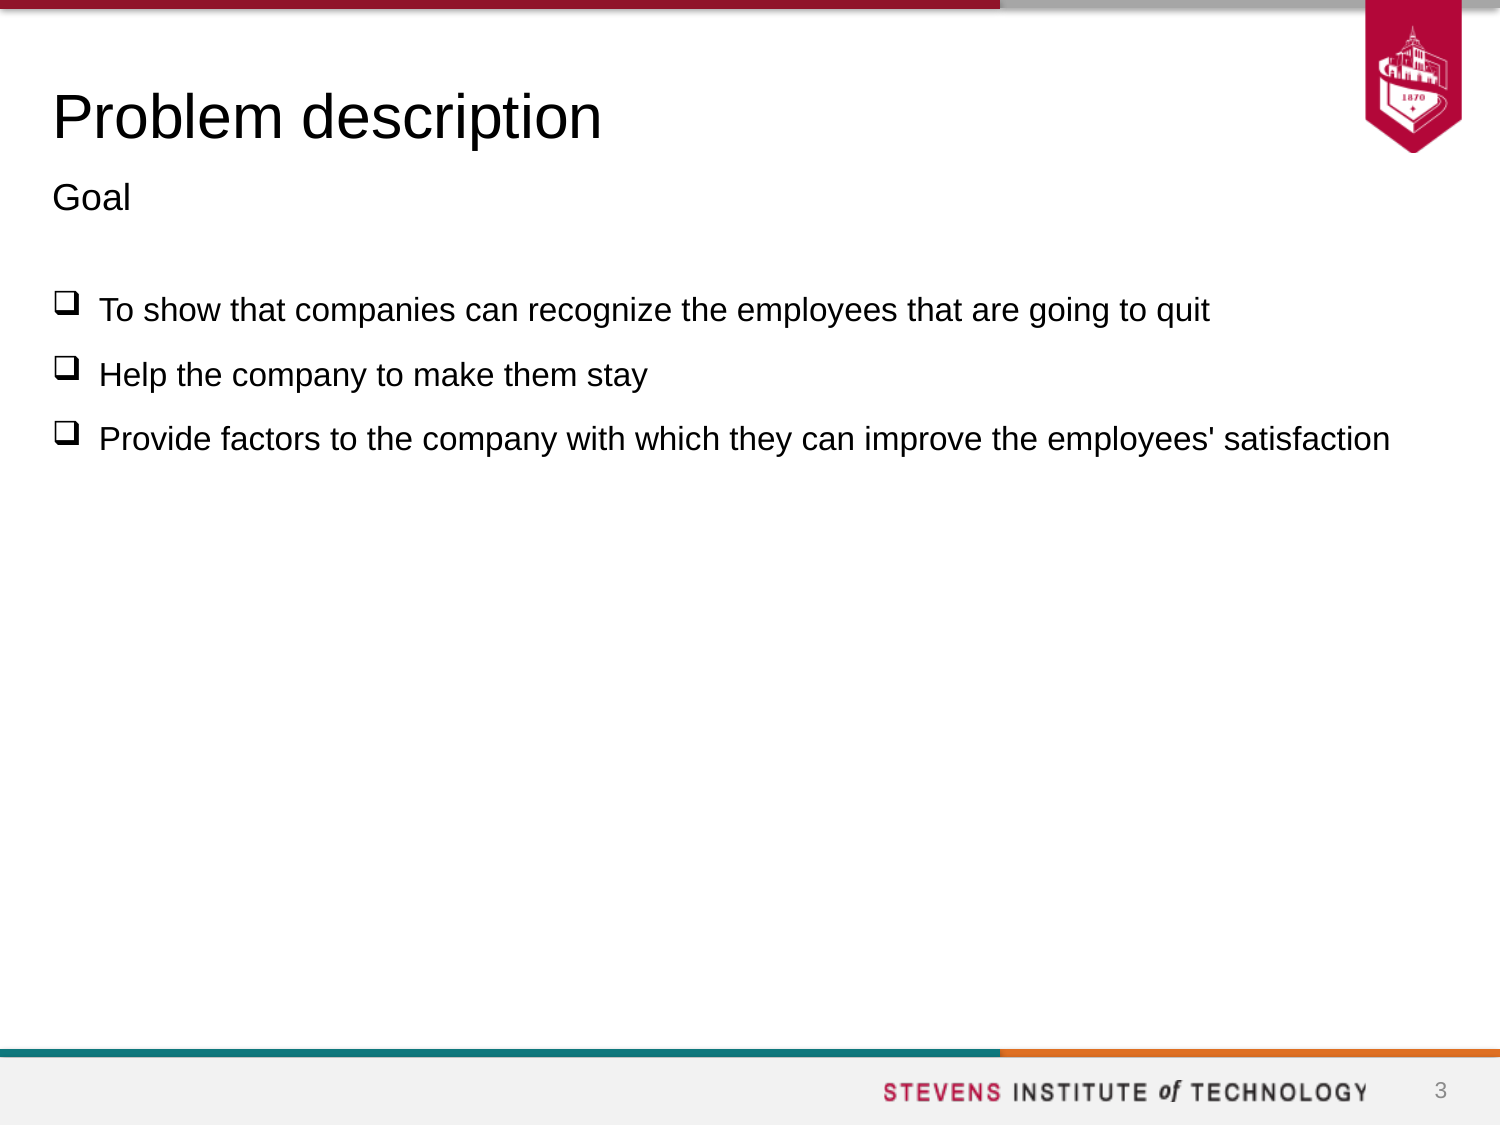

# Problem description

Goal
To show that companies can recognize the employees that are going to quit
Help the company to make them stay
Provide factors to the company with which they can improve the employees' satisfaction

3